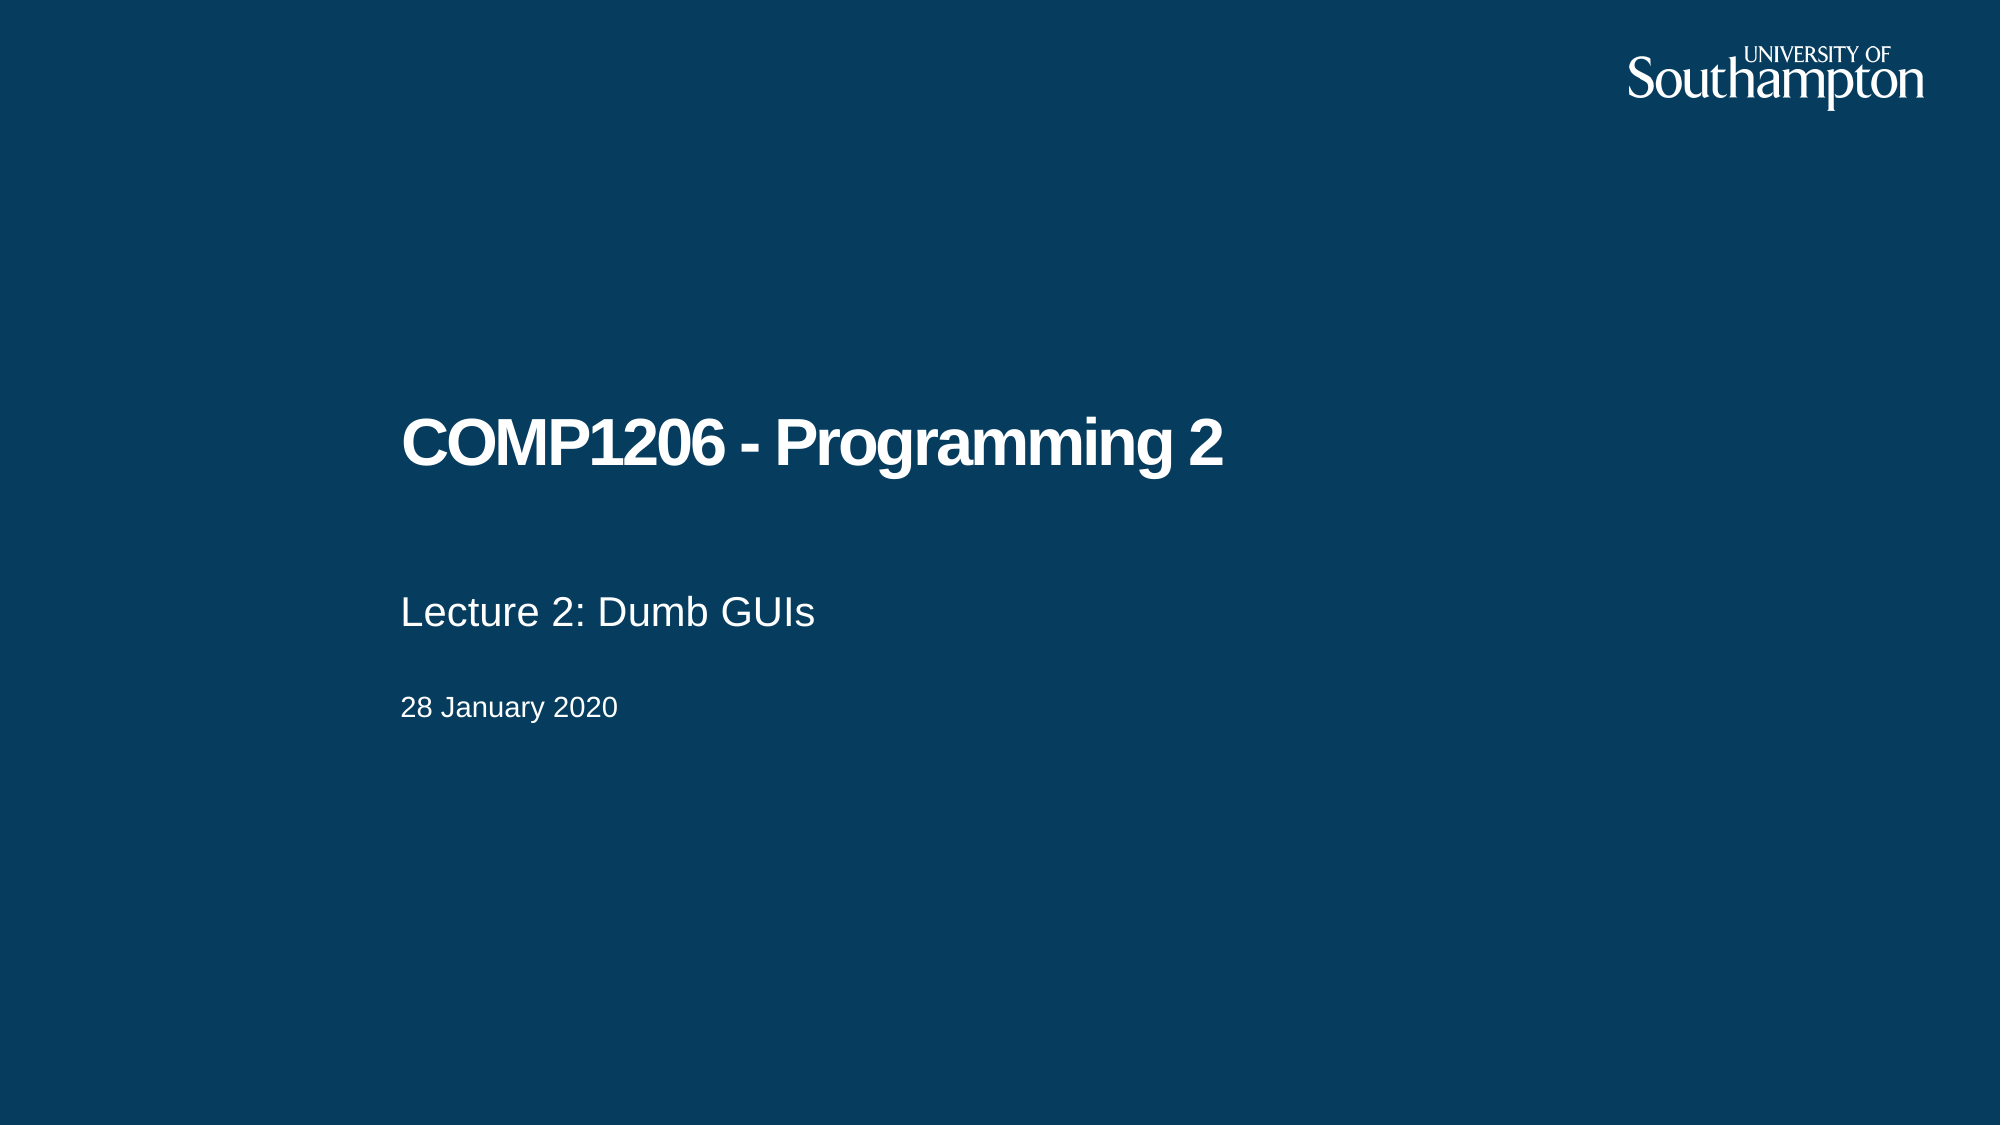

# COMP1206 - Programming 2
Lecture 2: Dumb GUIs
28 January 2020